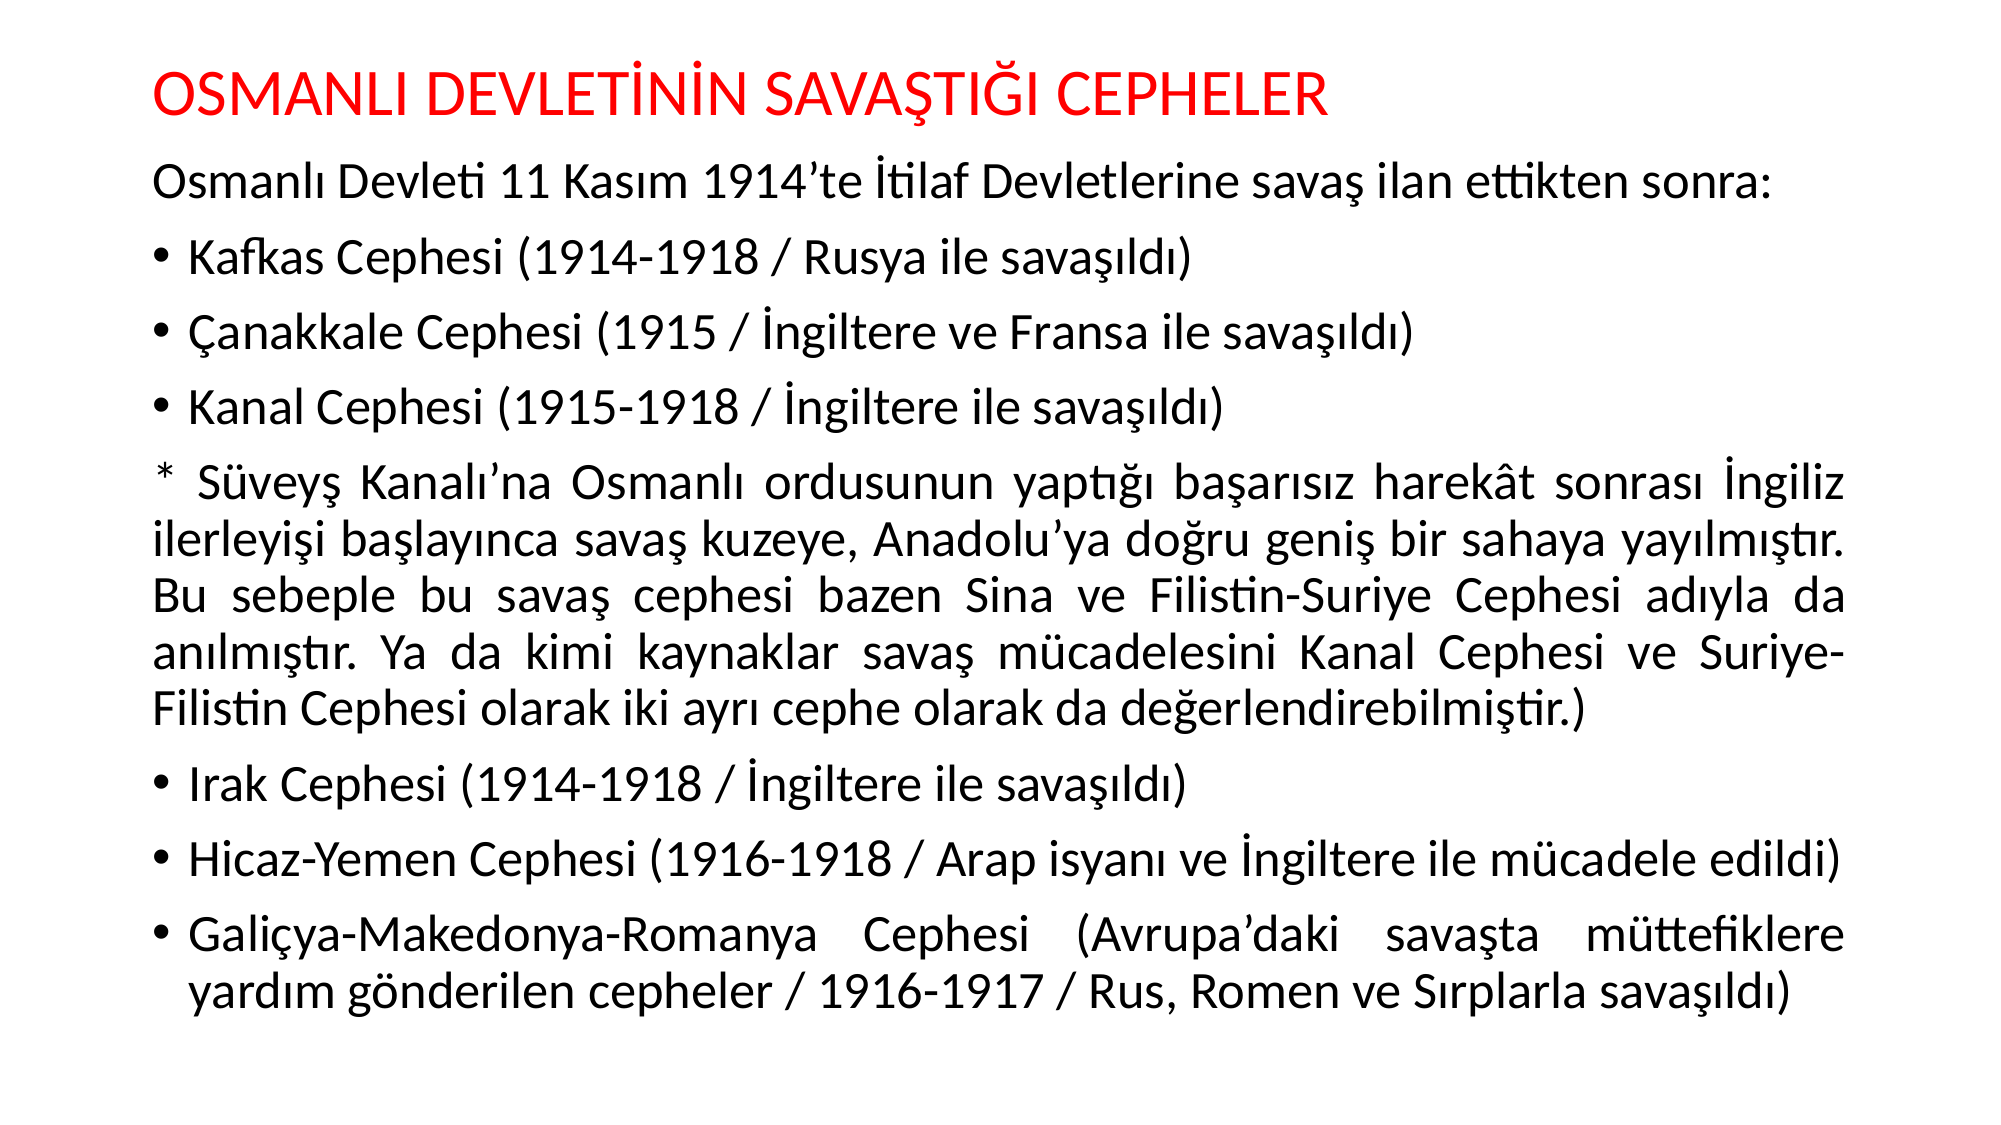

# OSMANLI DEVLETİNİN SAVAŞTIĞI CEPHELER
Osmanlı Devleti 11 Kasım 1914’te İtilaf Devletlerine savaş ilan ettikten sonra:
Kafkas Cephesi (1914-1918 / Rusya ile savaşıldı)
Çanakkale Cephesi (1915 / İngiltere ve Fransa ile savaşıldı)
Kanal Cephesi (1915-1918 / İngiltere ile savaşıldı)
* Süveyş Kanalı’na Osmanlı ordusunun yaptığı başarısız harekât sonrası İngiliz ilerleyişi başlayınca savaş kuzeye, Anadolu’ya doğru geniş bir sahaya yayılmıştır. Bu sebeple bu savaş cephesi bazen Sina ve Filistin-Suriye Cephesi adıyla da anılmıştır. Ya da kimi kaynaklar savaş mücadelesini Kanal Cephesi ve Suriye-Filistin Cephesi olarak iki ayrı cephe olarak da değerlendirebilmiştir.)
Irak Cephesi (1914-1918 / İngiltere ile savaşıldı)
Hicaz-Yemen Cephesi (1916-1918 / Arap isyanı ve İngiltere ile mücadele edildi)
Galiçya-Makedonya-Romanya Cephesi (Avrupa’daki savaşta müttefiklere yardım gönderilen cepheler / 1916-1917 / Rus, Romen ve Sırplarla savaşıldı)